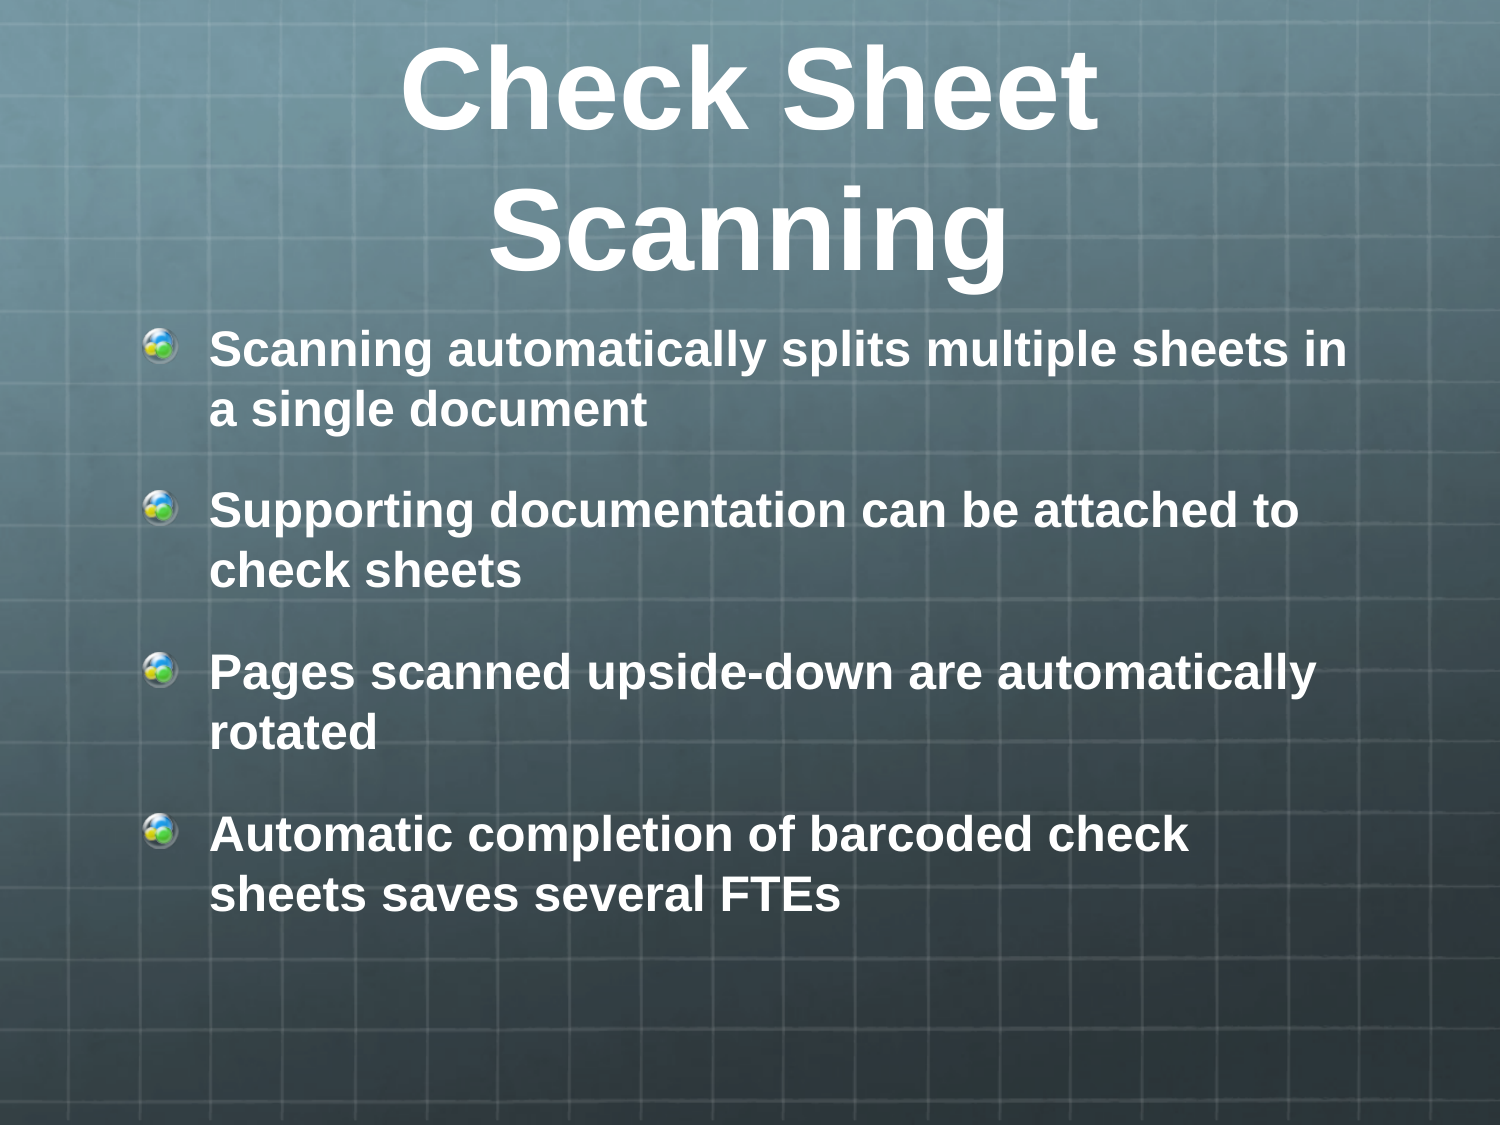

# Check Sheet Scanning
Scanning automatically splits multiple sheets in a single document
Supporting documentation can be attached to check sheets
Pages scanned upside-down are automatically rotated
Automatic completion of barcoded check sheets saves several FTEs